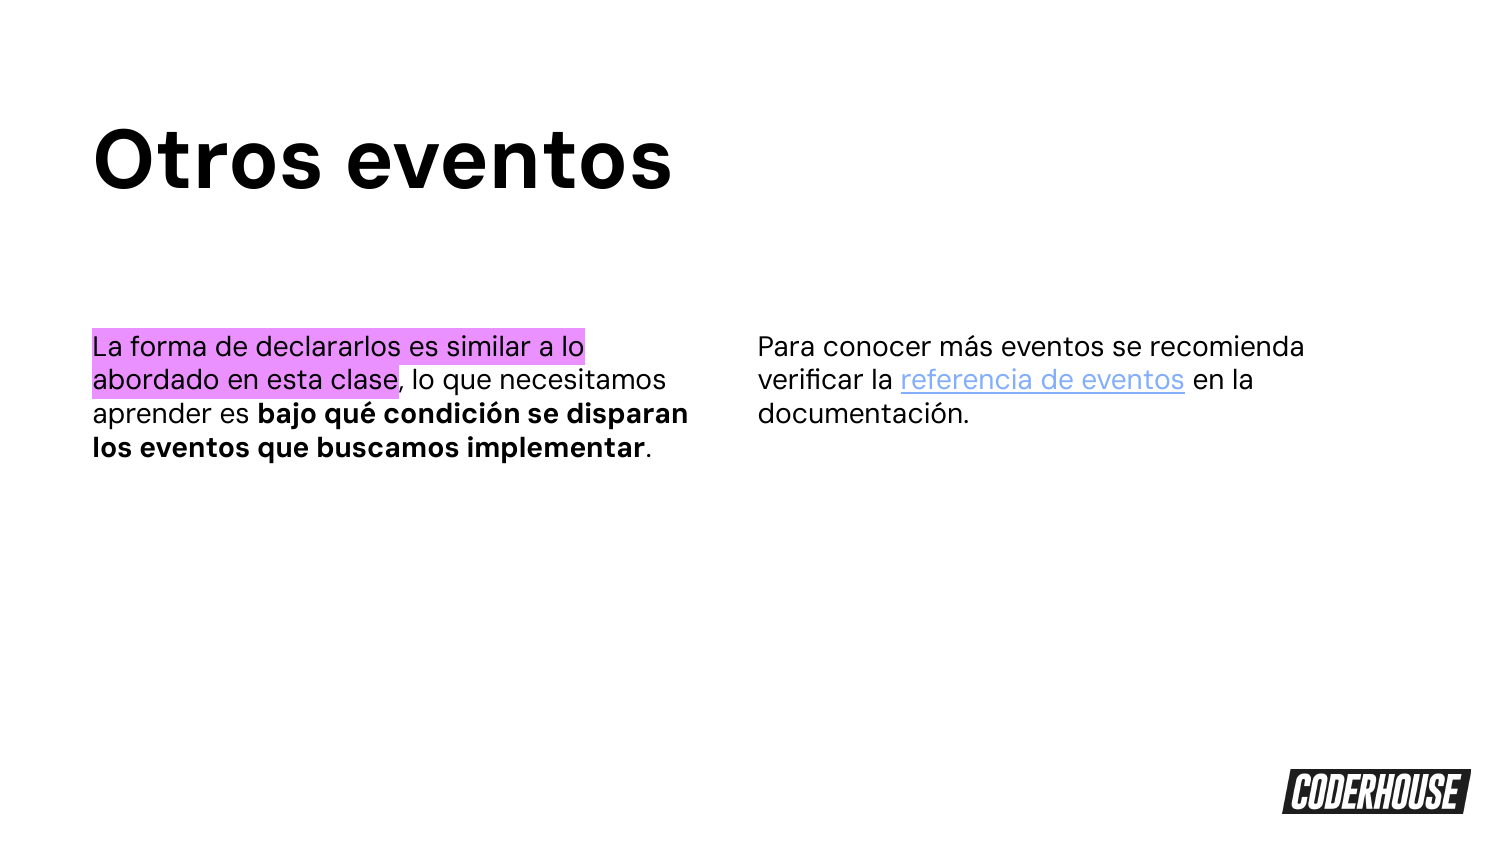

Otros eventos
La forma de declararlos es similar a lo abordado en esta clase, lo que necesitamos aprender es bajo qué condición se disparan los eventos que buscamos implementar.
Para conocer más eventos se recomienda verificar la referencia de eventos en la documentación.